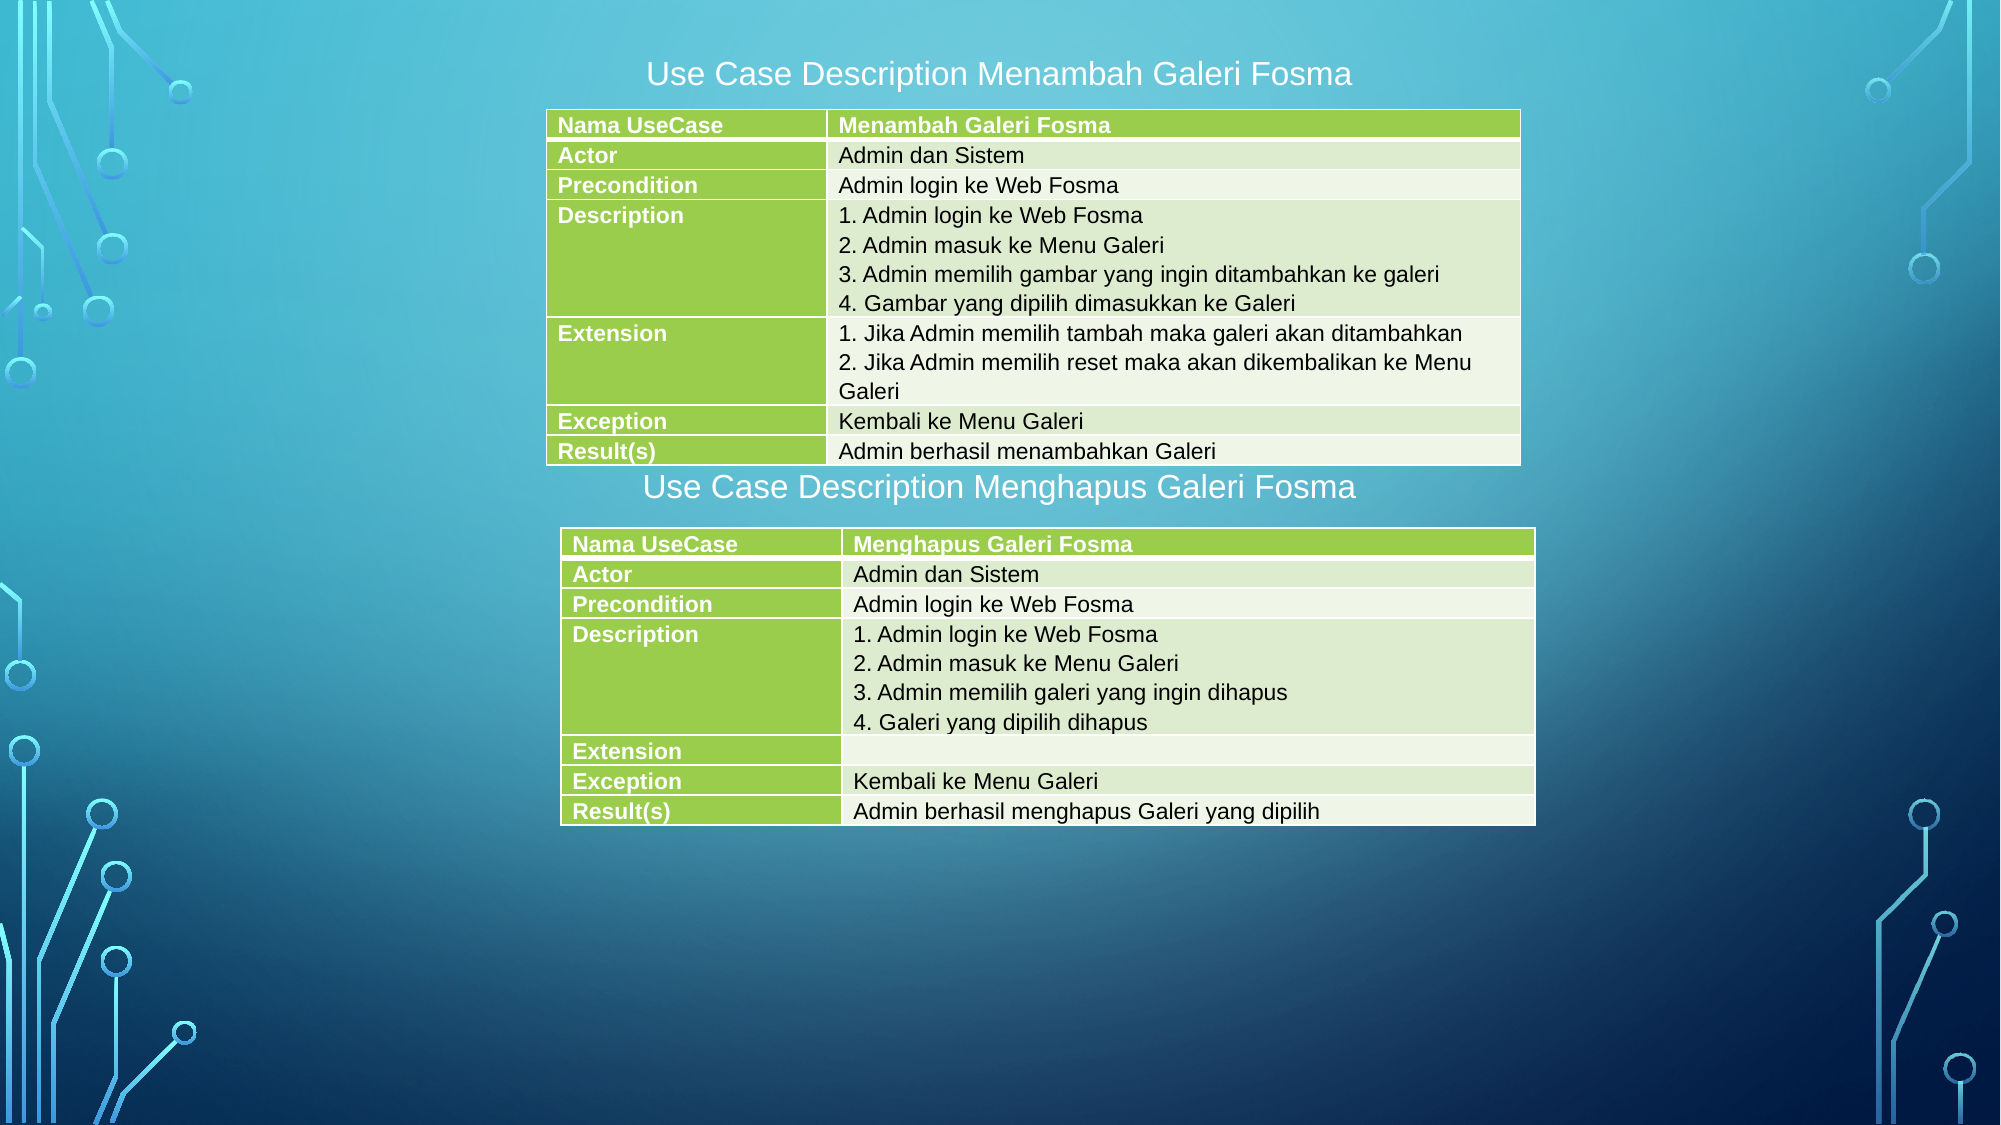

Use Case Description Menambah Galeri Fosma

Use Case Description Menghapus Galeri Fosma

| Nama UseCase | Menambah Galeri Fosma |
| --- | --- |
| Actor | Admin dan Sistem |
| Precondition | Admin login ke Web Fosma |
| Description | 1. Admin login ke Web Fosma 2. Admin masuk ke Menu Galeri 3. Admin memilih gambar yang ingin ditambahkan ke galeri 4. Gambar yang dipilih dimasukkan ke Galeri |
| Extension | 1. Jika Admin memilih tambah maka galeri akan ditambahkan 2. Jika Admin memilih reset maka akan dikembalikan ke Menu Galeri |
| Exception | Kembali ke Menu Galeri |
| Result(s) | Admin berhasil menambahkan Galeri |

| Nama UseCase | Menghapus Galeri Fosma |
| --- | --- |
| Actor | Admin dan Sistem |
| Precondition | Admin login ke Web Fosma |
| Description | 1. Admin login ke Web Fosma 2. Admin masuk ke Menu Galeri 3. Admin memilih galeri yang ingin dihapus 4. Galeri yang dipilih dihapus |
| Extension |  |
| Exception | Kembali ke Menu Galeri |
| Result(s) | Admin berhasil menghapus Galeri yang dipilih |